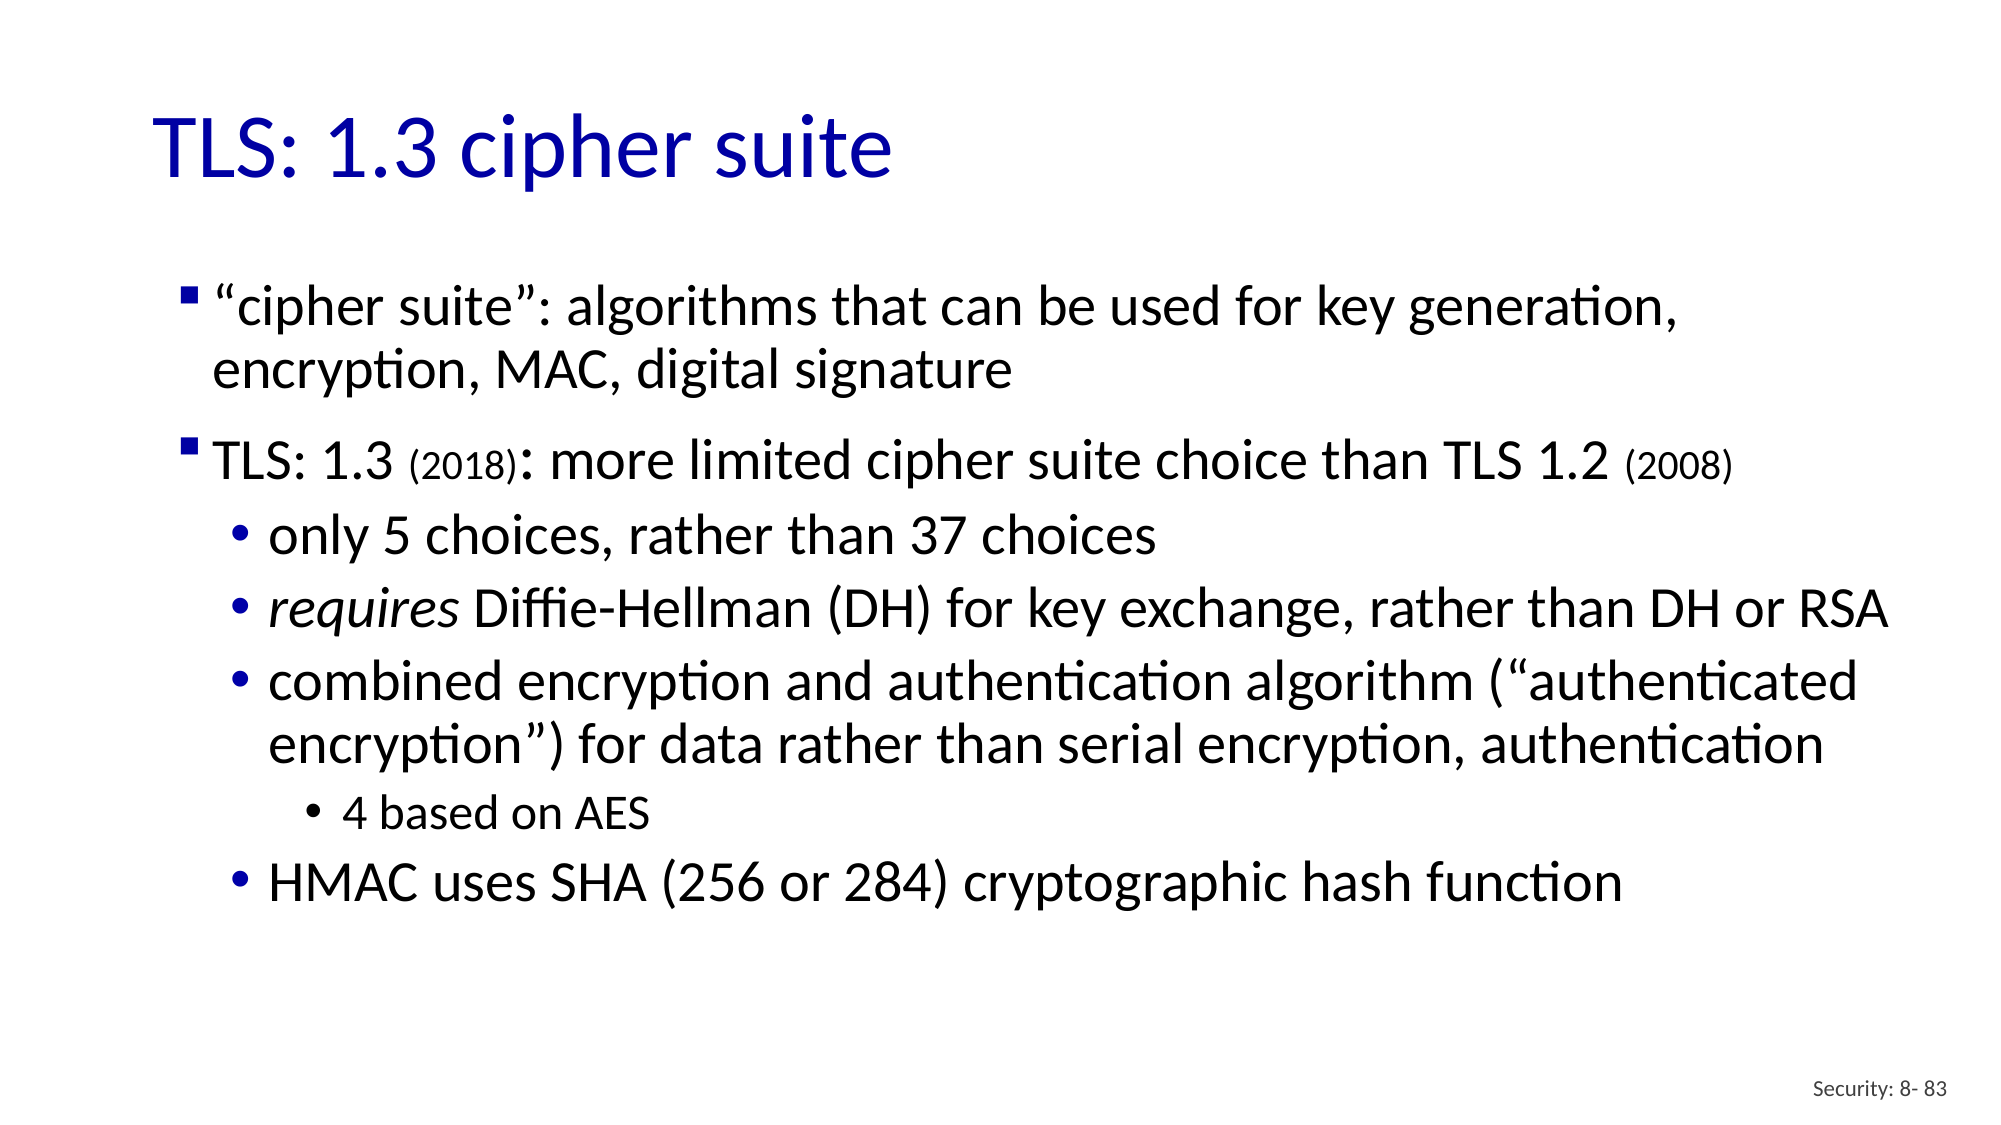

# TLS: 1.3 cipher suite
“cipher suite”: algorithms that can be used for key generation, encryption, MAC, digital signature
TLS: 1.3 (2018): more limited cipher suite choice than TLS 1.2 (2008)
only 5 choices, rather than 37 choices
requires Diffie-Hellman (DH) for key exchange, rather than DH or RSA
combined encryption and authentication algorithm (“authenticated encryption”) for data rather than serial encryption, authentication
4 based on AES
HMAC uses SHA (256 or 284) cryptographic hash function
Security: 8- 83